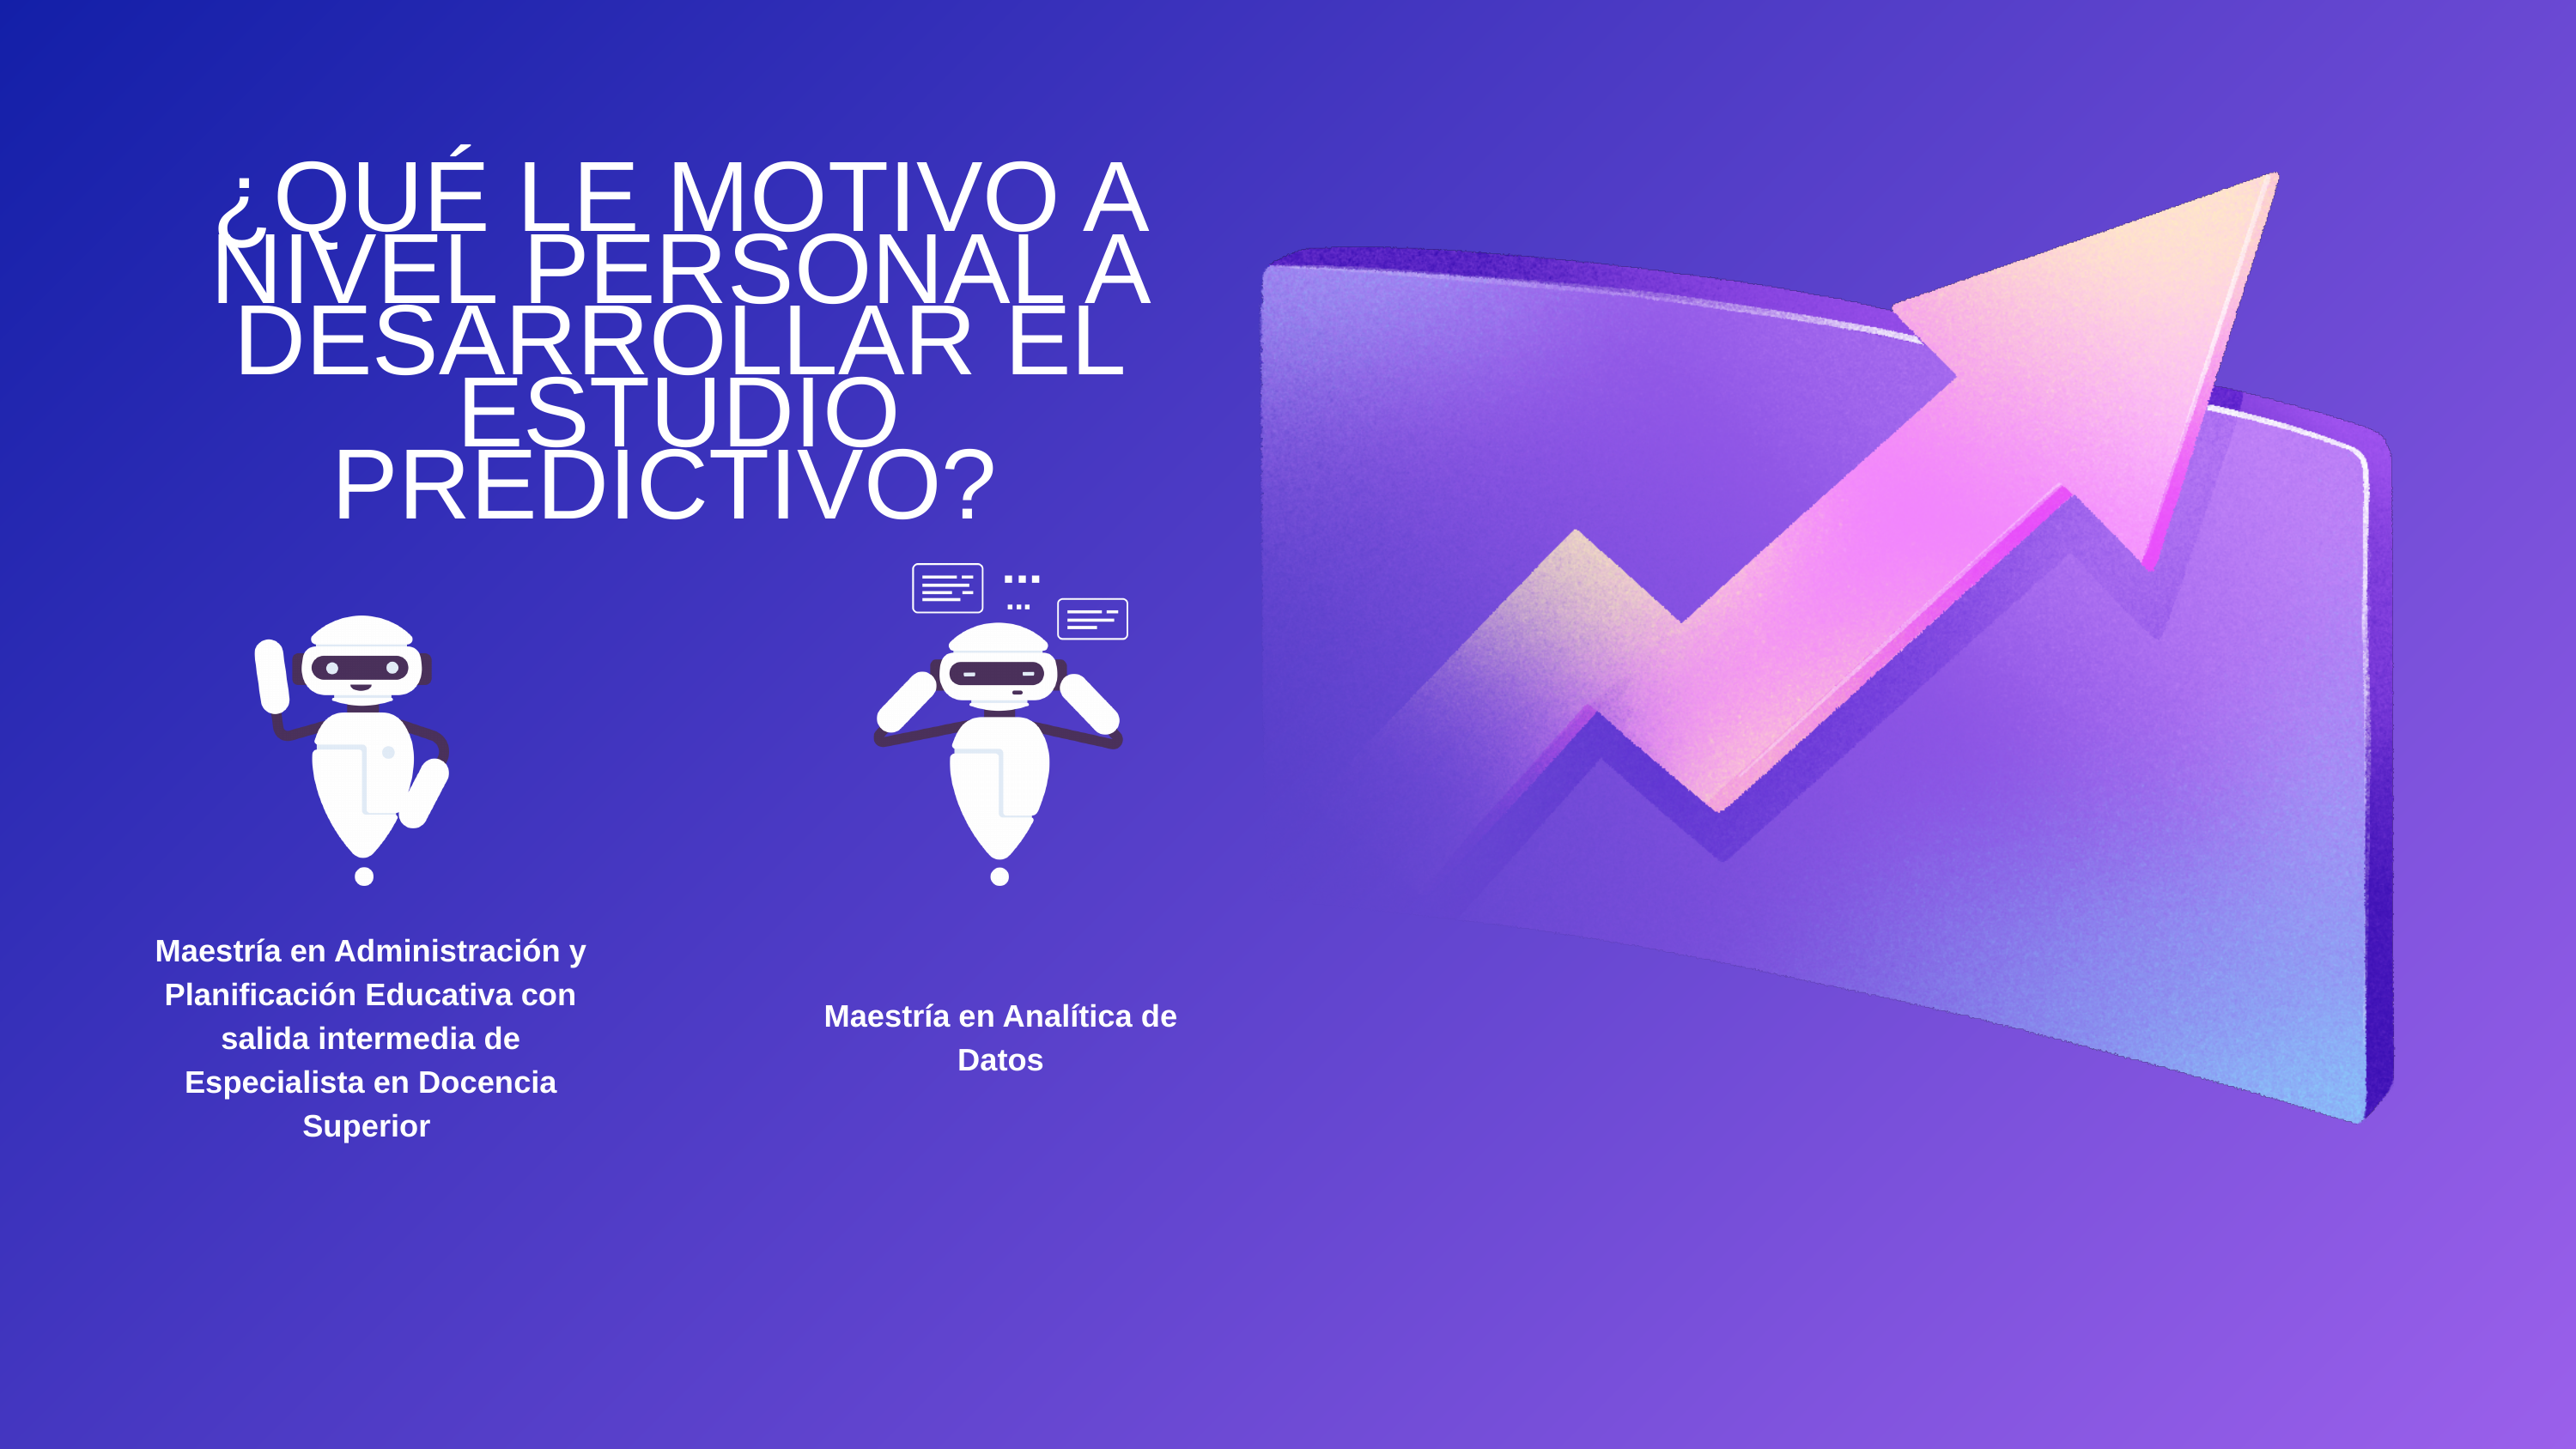

¿QUÉ LE MOTIVO A NIVEL PERSONAL A DESARROLLAR EL ESTUDIO PREDICTIVO?

Maestría en Administración y Planificación Educativa con salida intermedia de Especialista en Docencia Superior
Maestría en Analítica de Datos